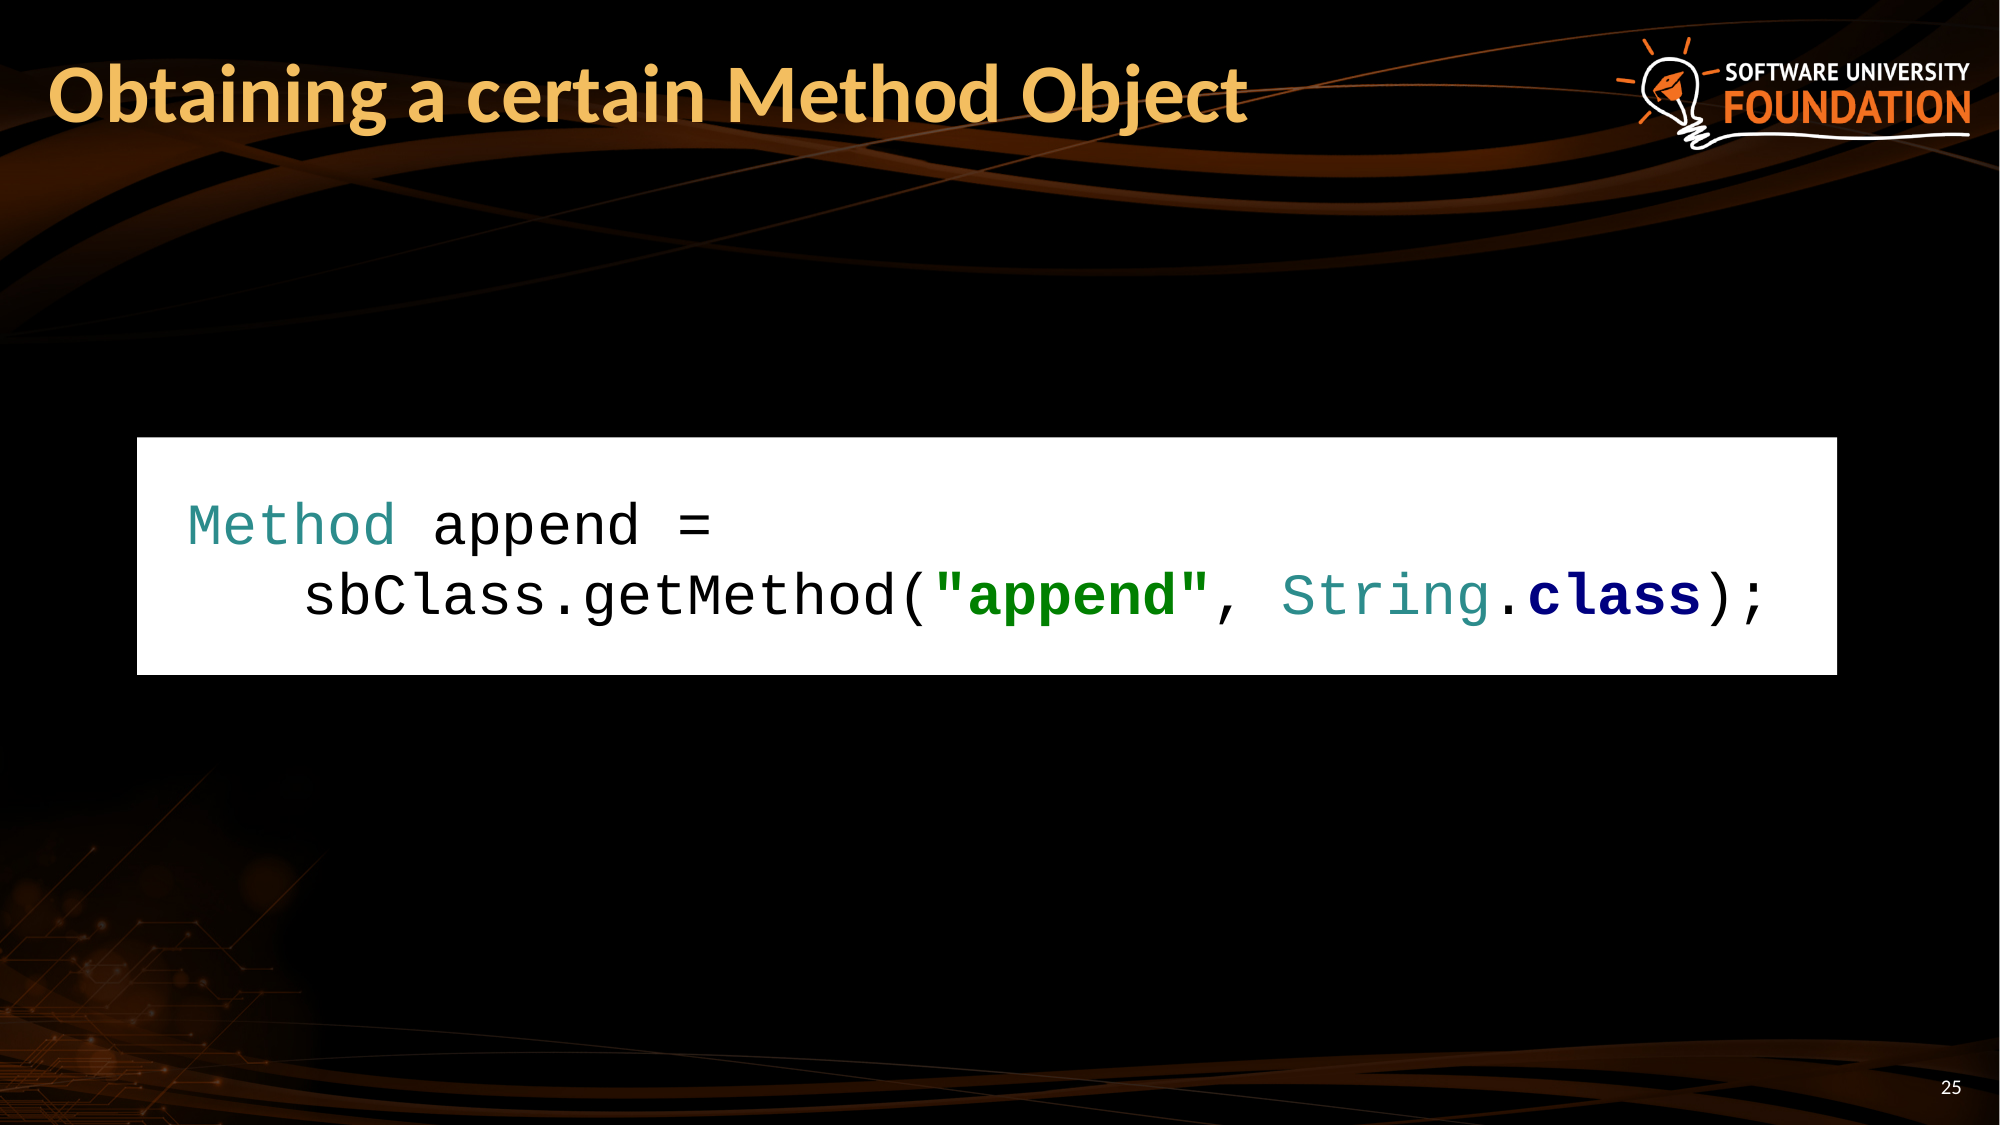

# Obtaining а certain Method Object
 Method append =
	sbClass.getMethod("append", String.class);
25